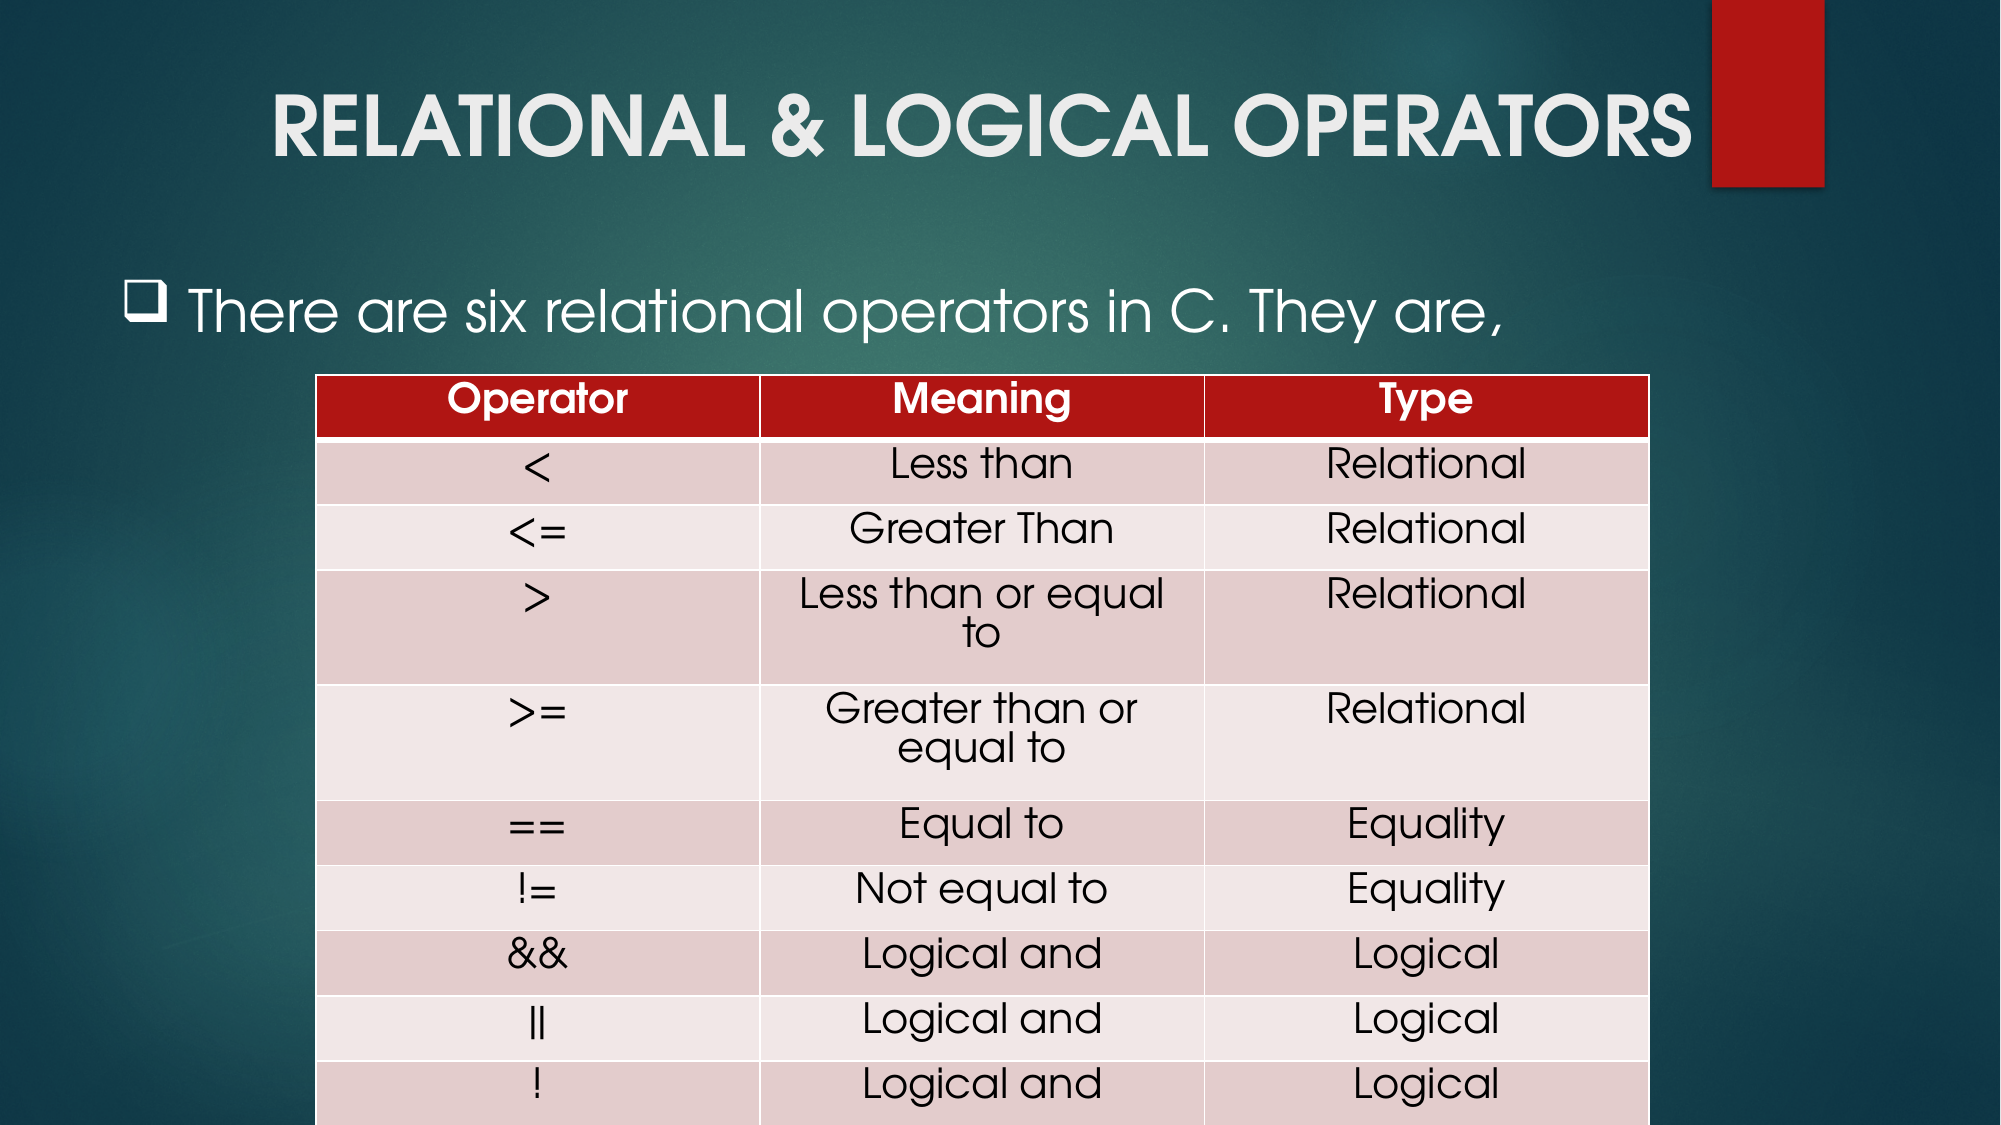

# RELATIONAL & LOGICAL OPERATORS
 There are six relational operators in C. They are,
| Operator | Meaning | Type |
| --- | --- | --- |
| < | Less than | Relational |
| <= | Greater Than | Relational |
| > | Less than or equal to | Relational |
| >= | Greater than or equal to | Relational |
| == | Equal to | Equality |
| != | Not equal to | Equality |
| && | Logical and | Logical |
| || | Logical and | Logical |
| ! | Logical and | Logical |